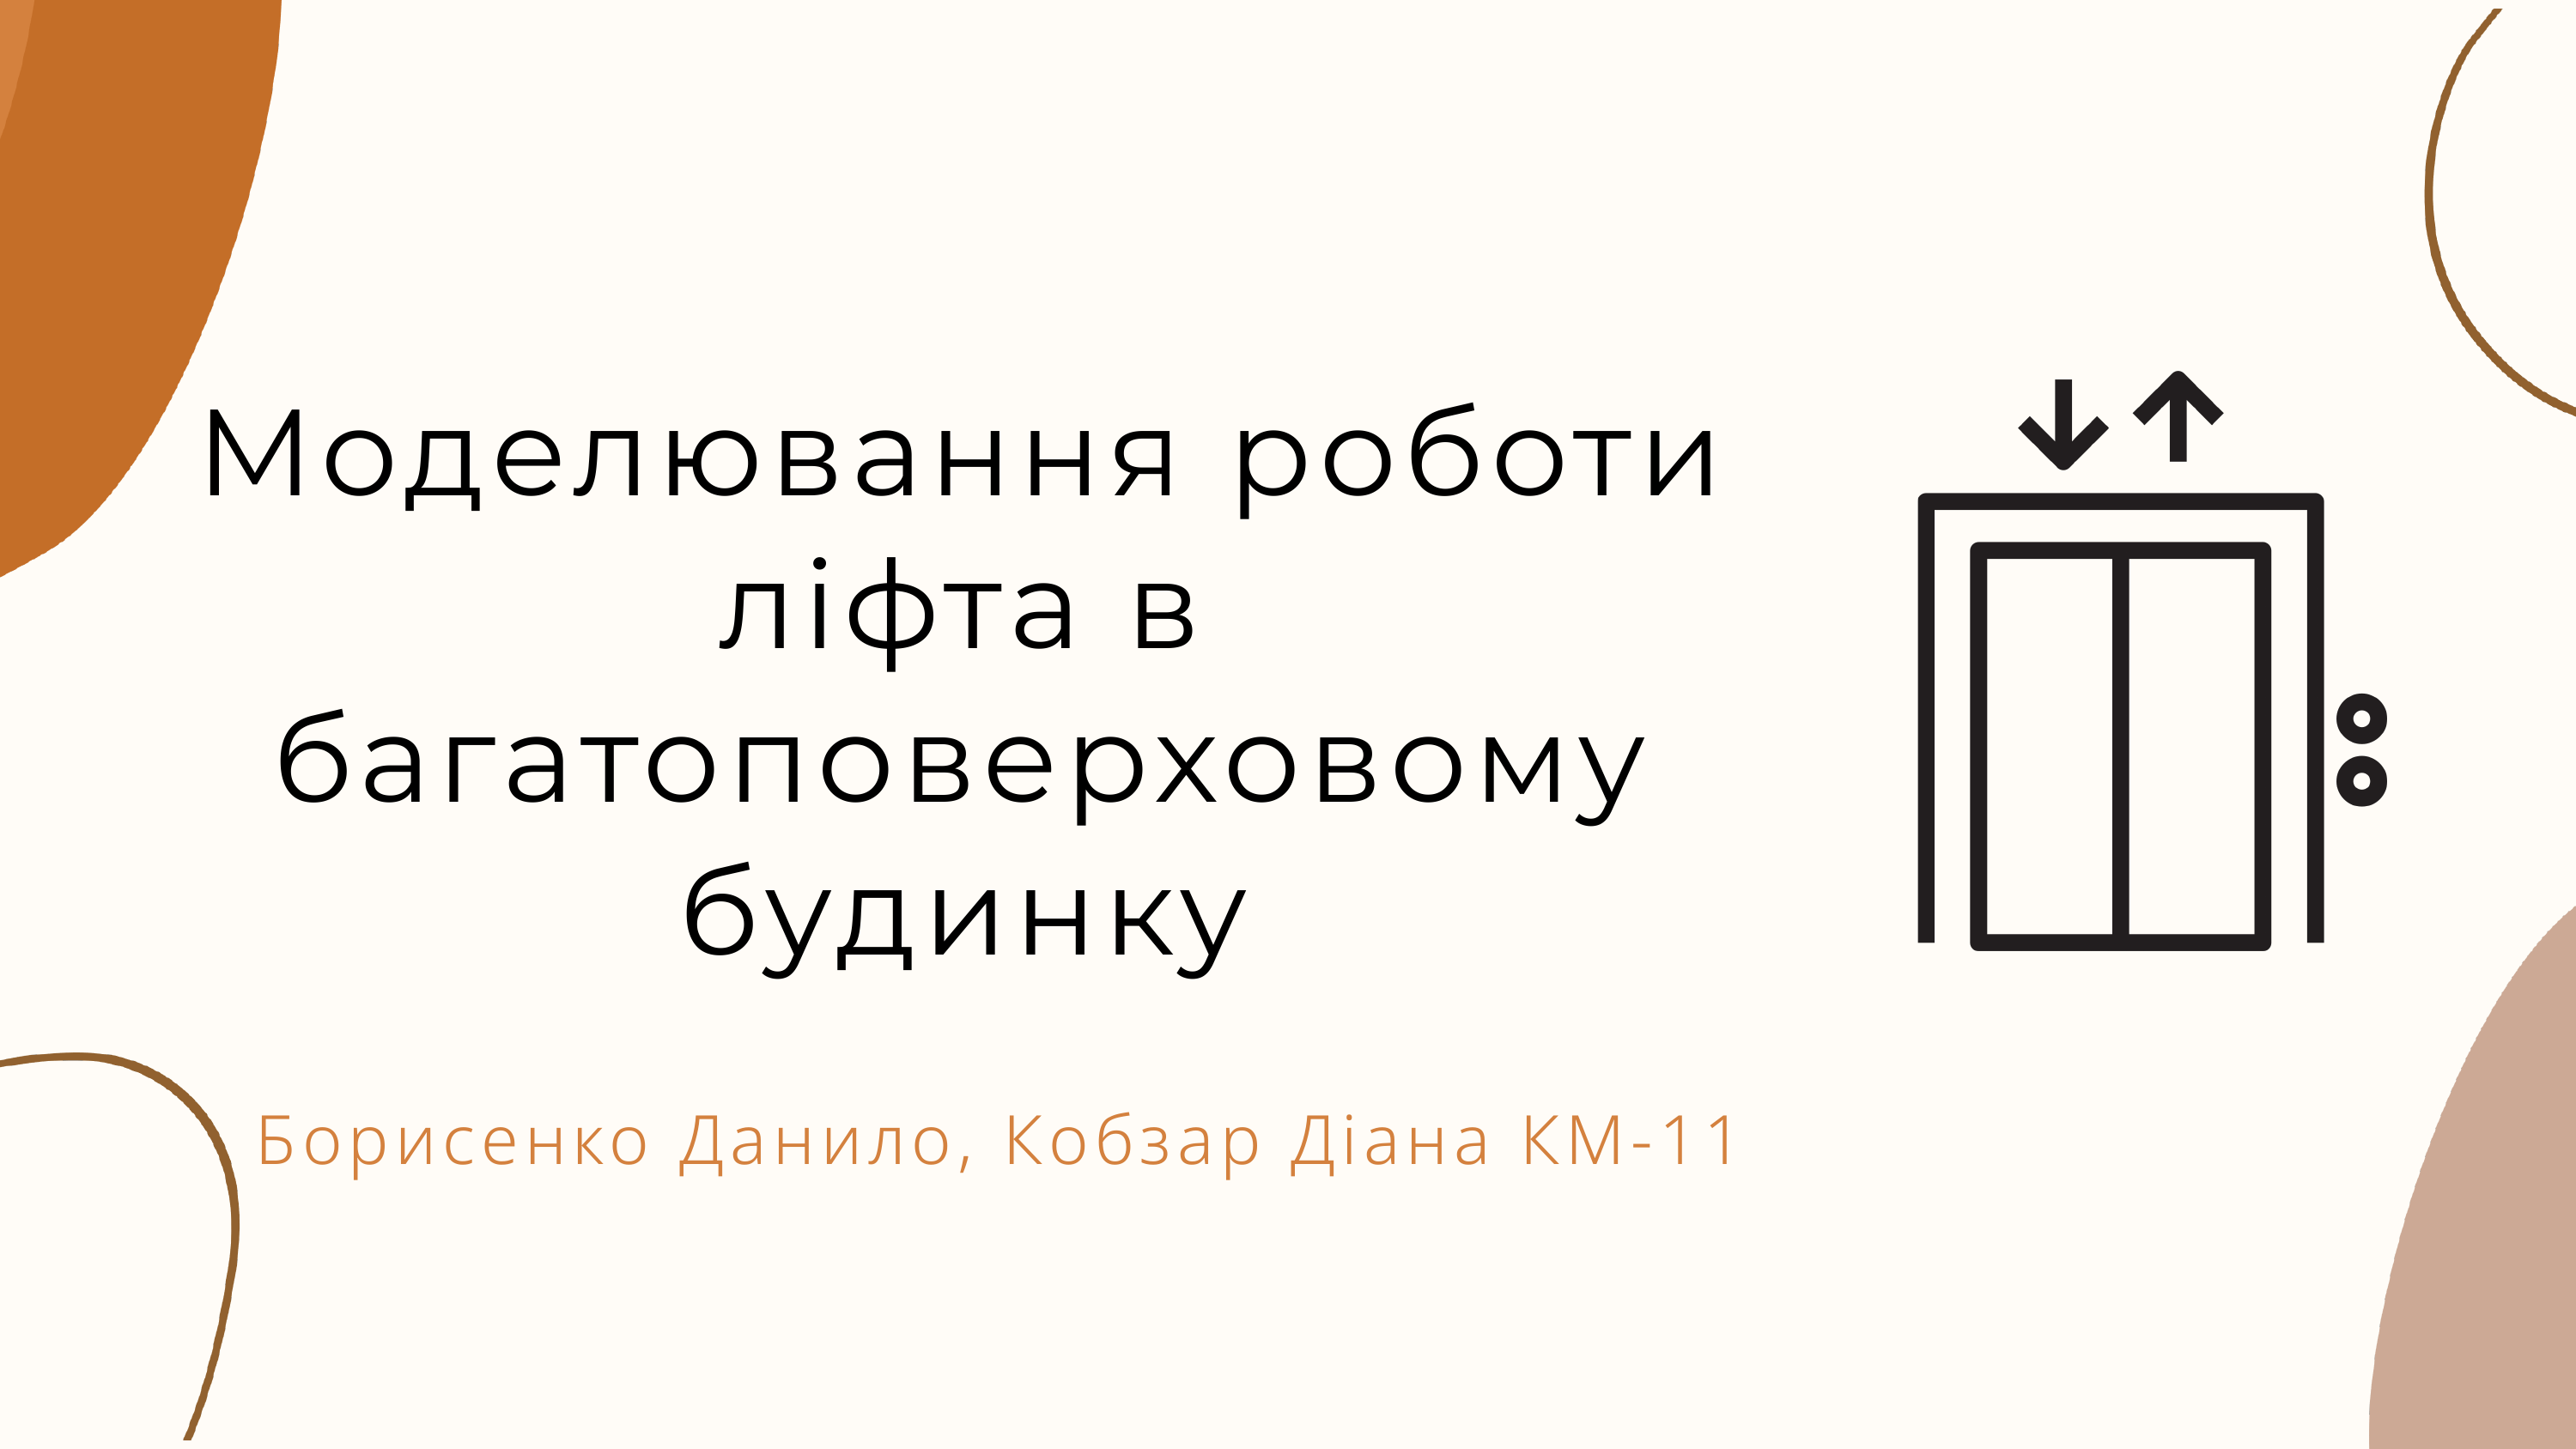

Моделювання роботи ліфта в багатоповерховому будинку

Борисенко Данило, Кобзар Діана КМ-11